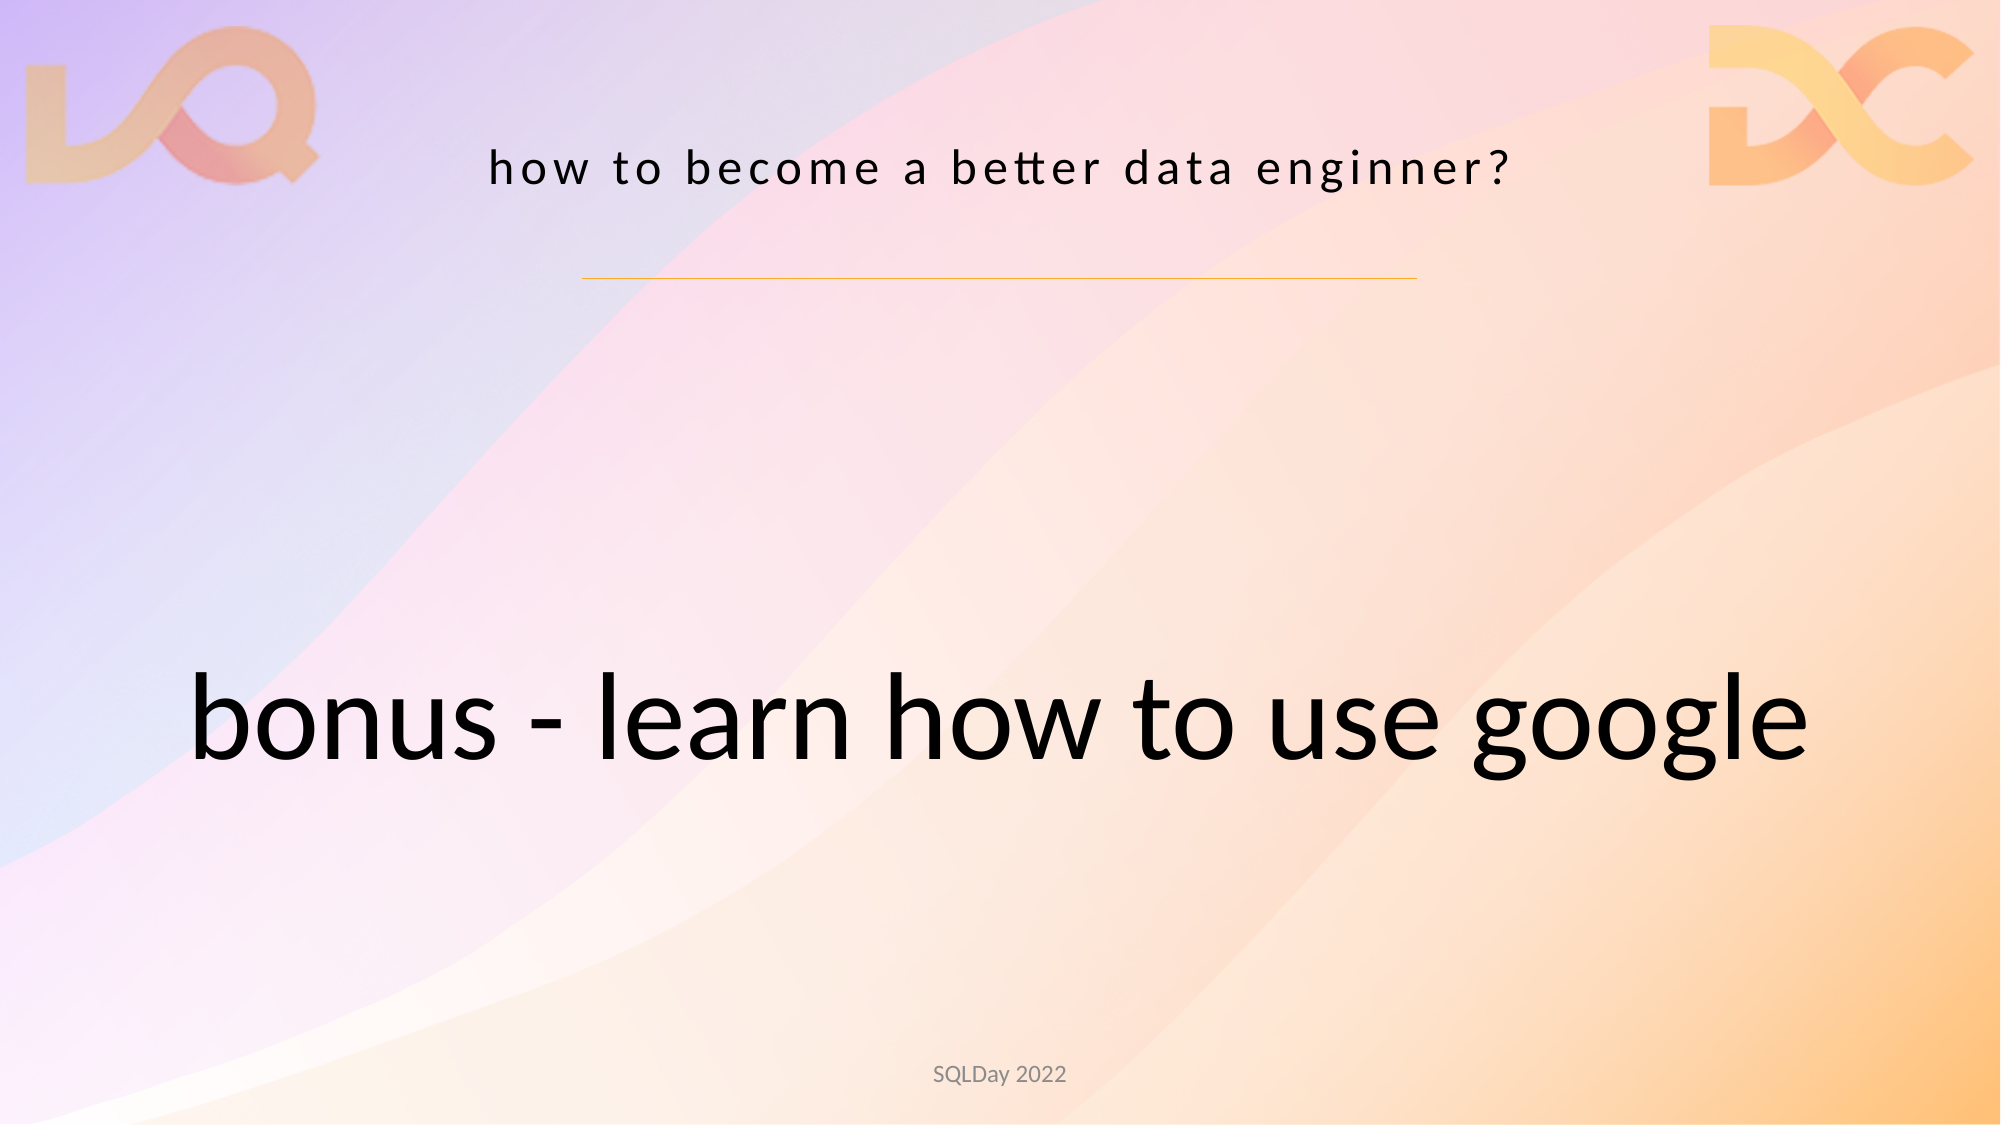

# how to become a better data enginner?
bonus - learn how to use google
SQLDay 2022